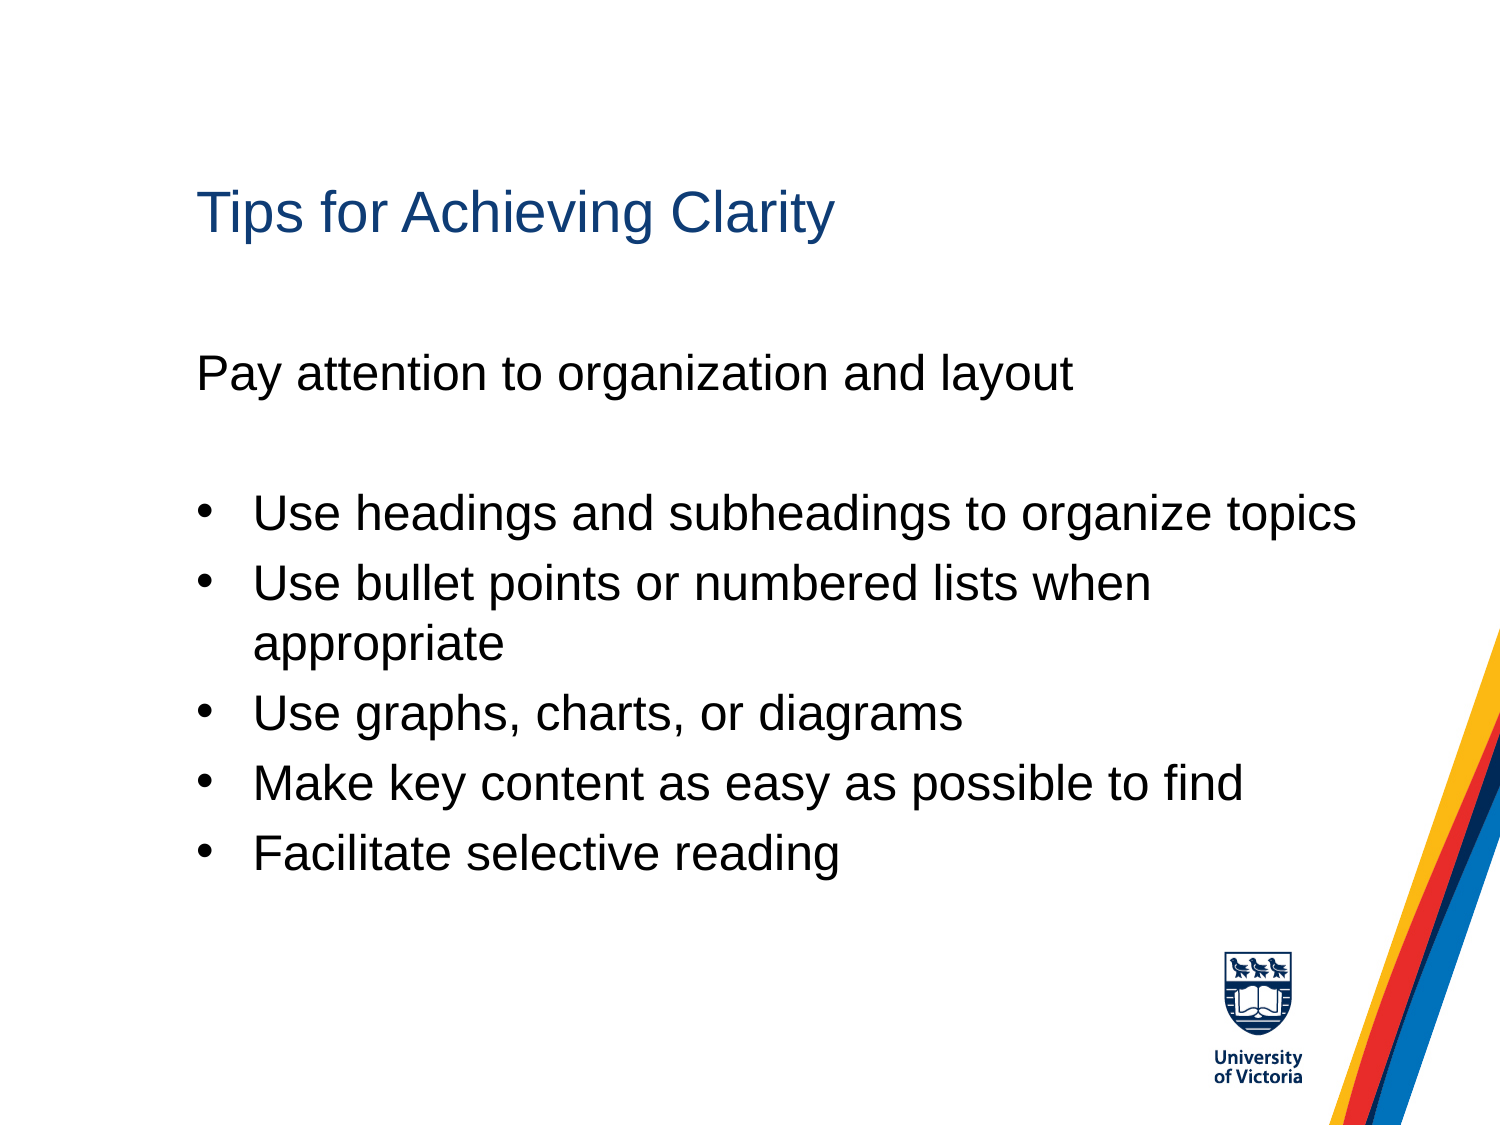

# Tips for Achieving Clarity
Pay attention to organization and layout

Use headings and subheadings to organize topics
Use bullet points or numbered lists when appropriate
Use graphs, charts, or diagrams
Make key content as easy as possible to find
Facilitate selective reading